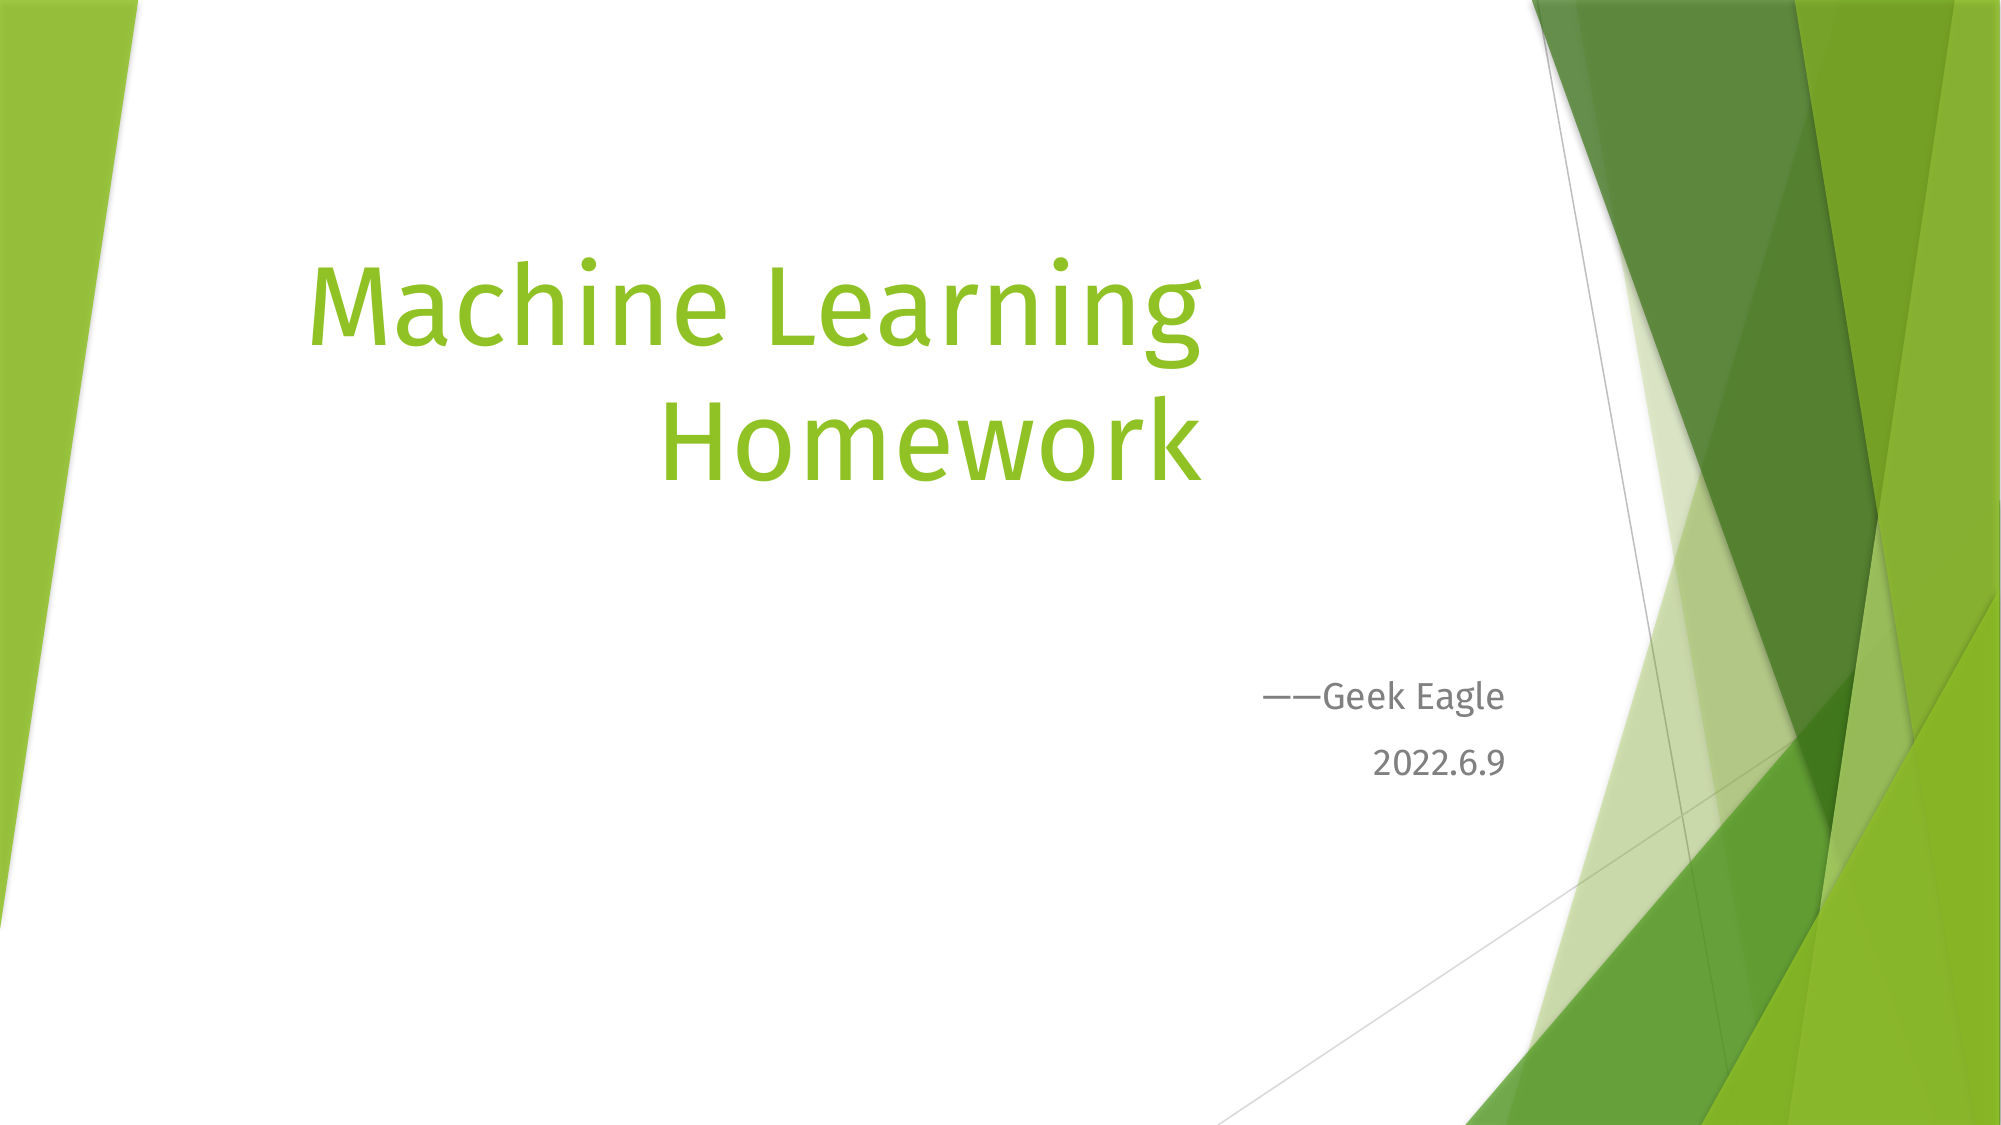

# Machine Learning Homework
——Geek Eagle
2022.6.9